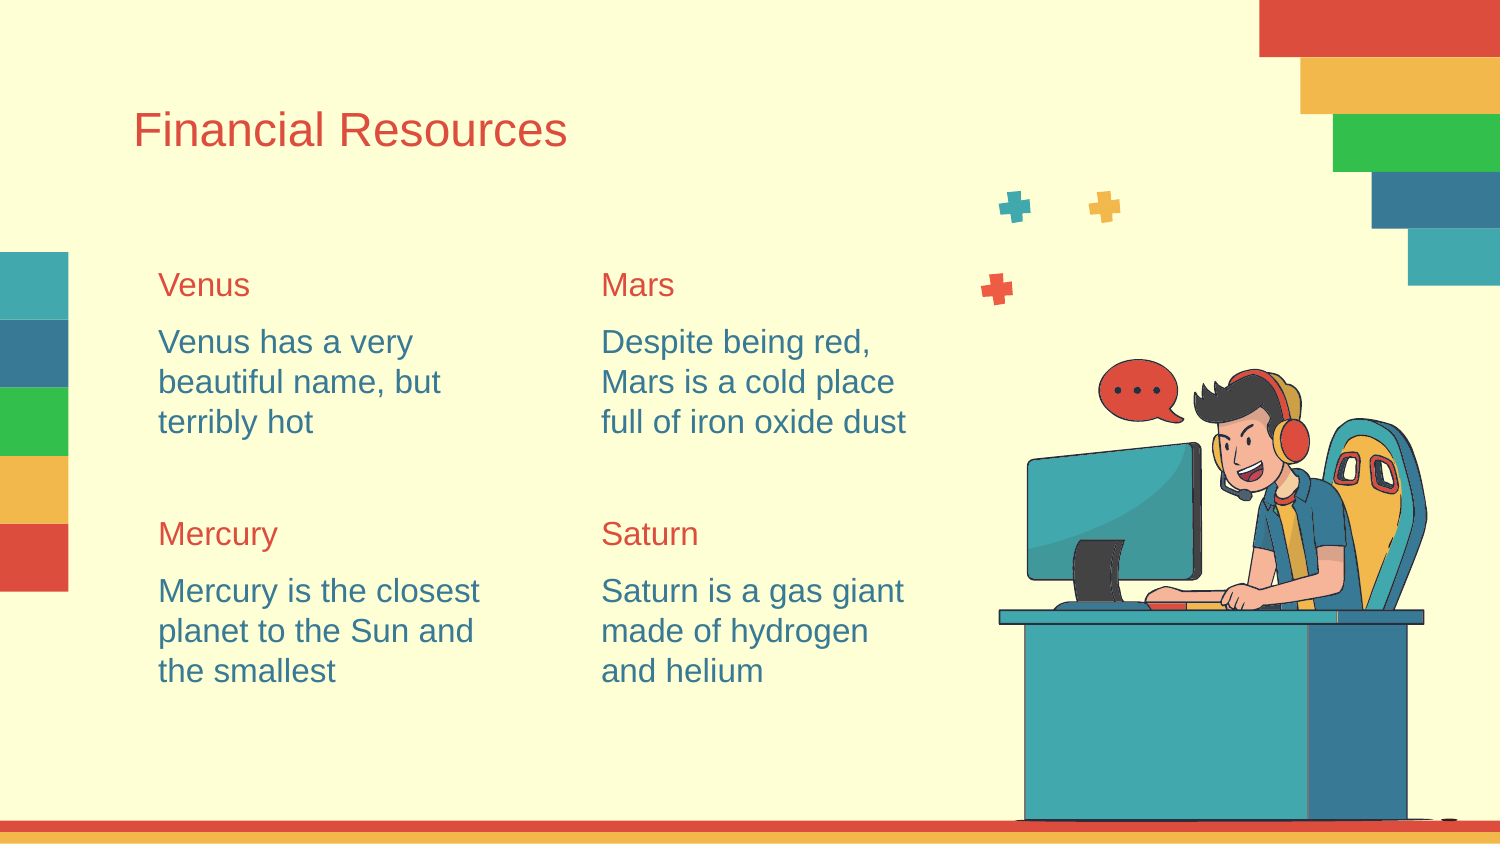

Financial Resources

# Venus
Mars
Venus has a very beautiful name, but terribly hot
Despite being red, Mars is a cold place full of iron oxide dust

Mercury
Saturn
Mercury is the closest planet to the Sun and the smallest
Saturn is a gas giant made of hydrogen and helium